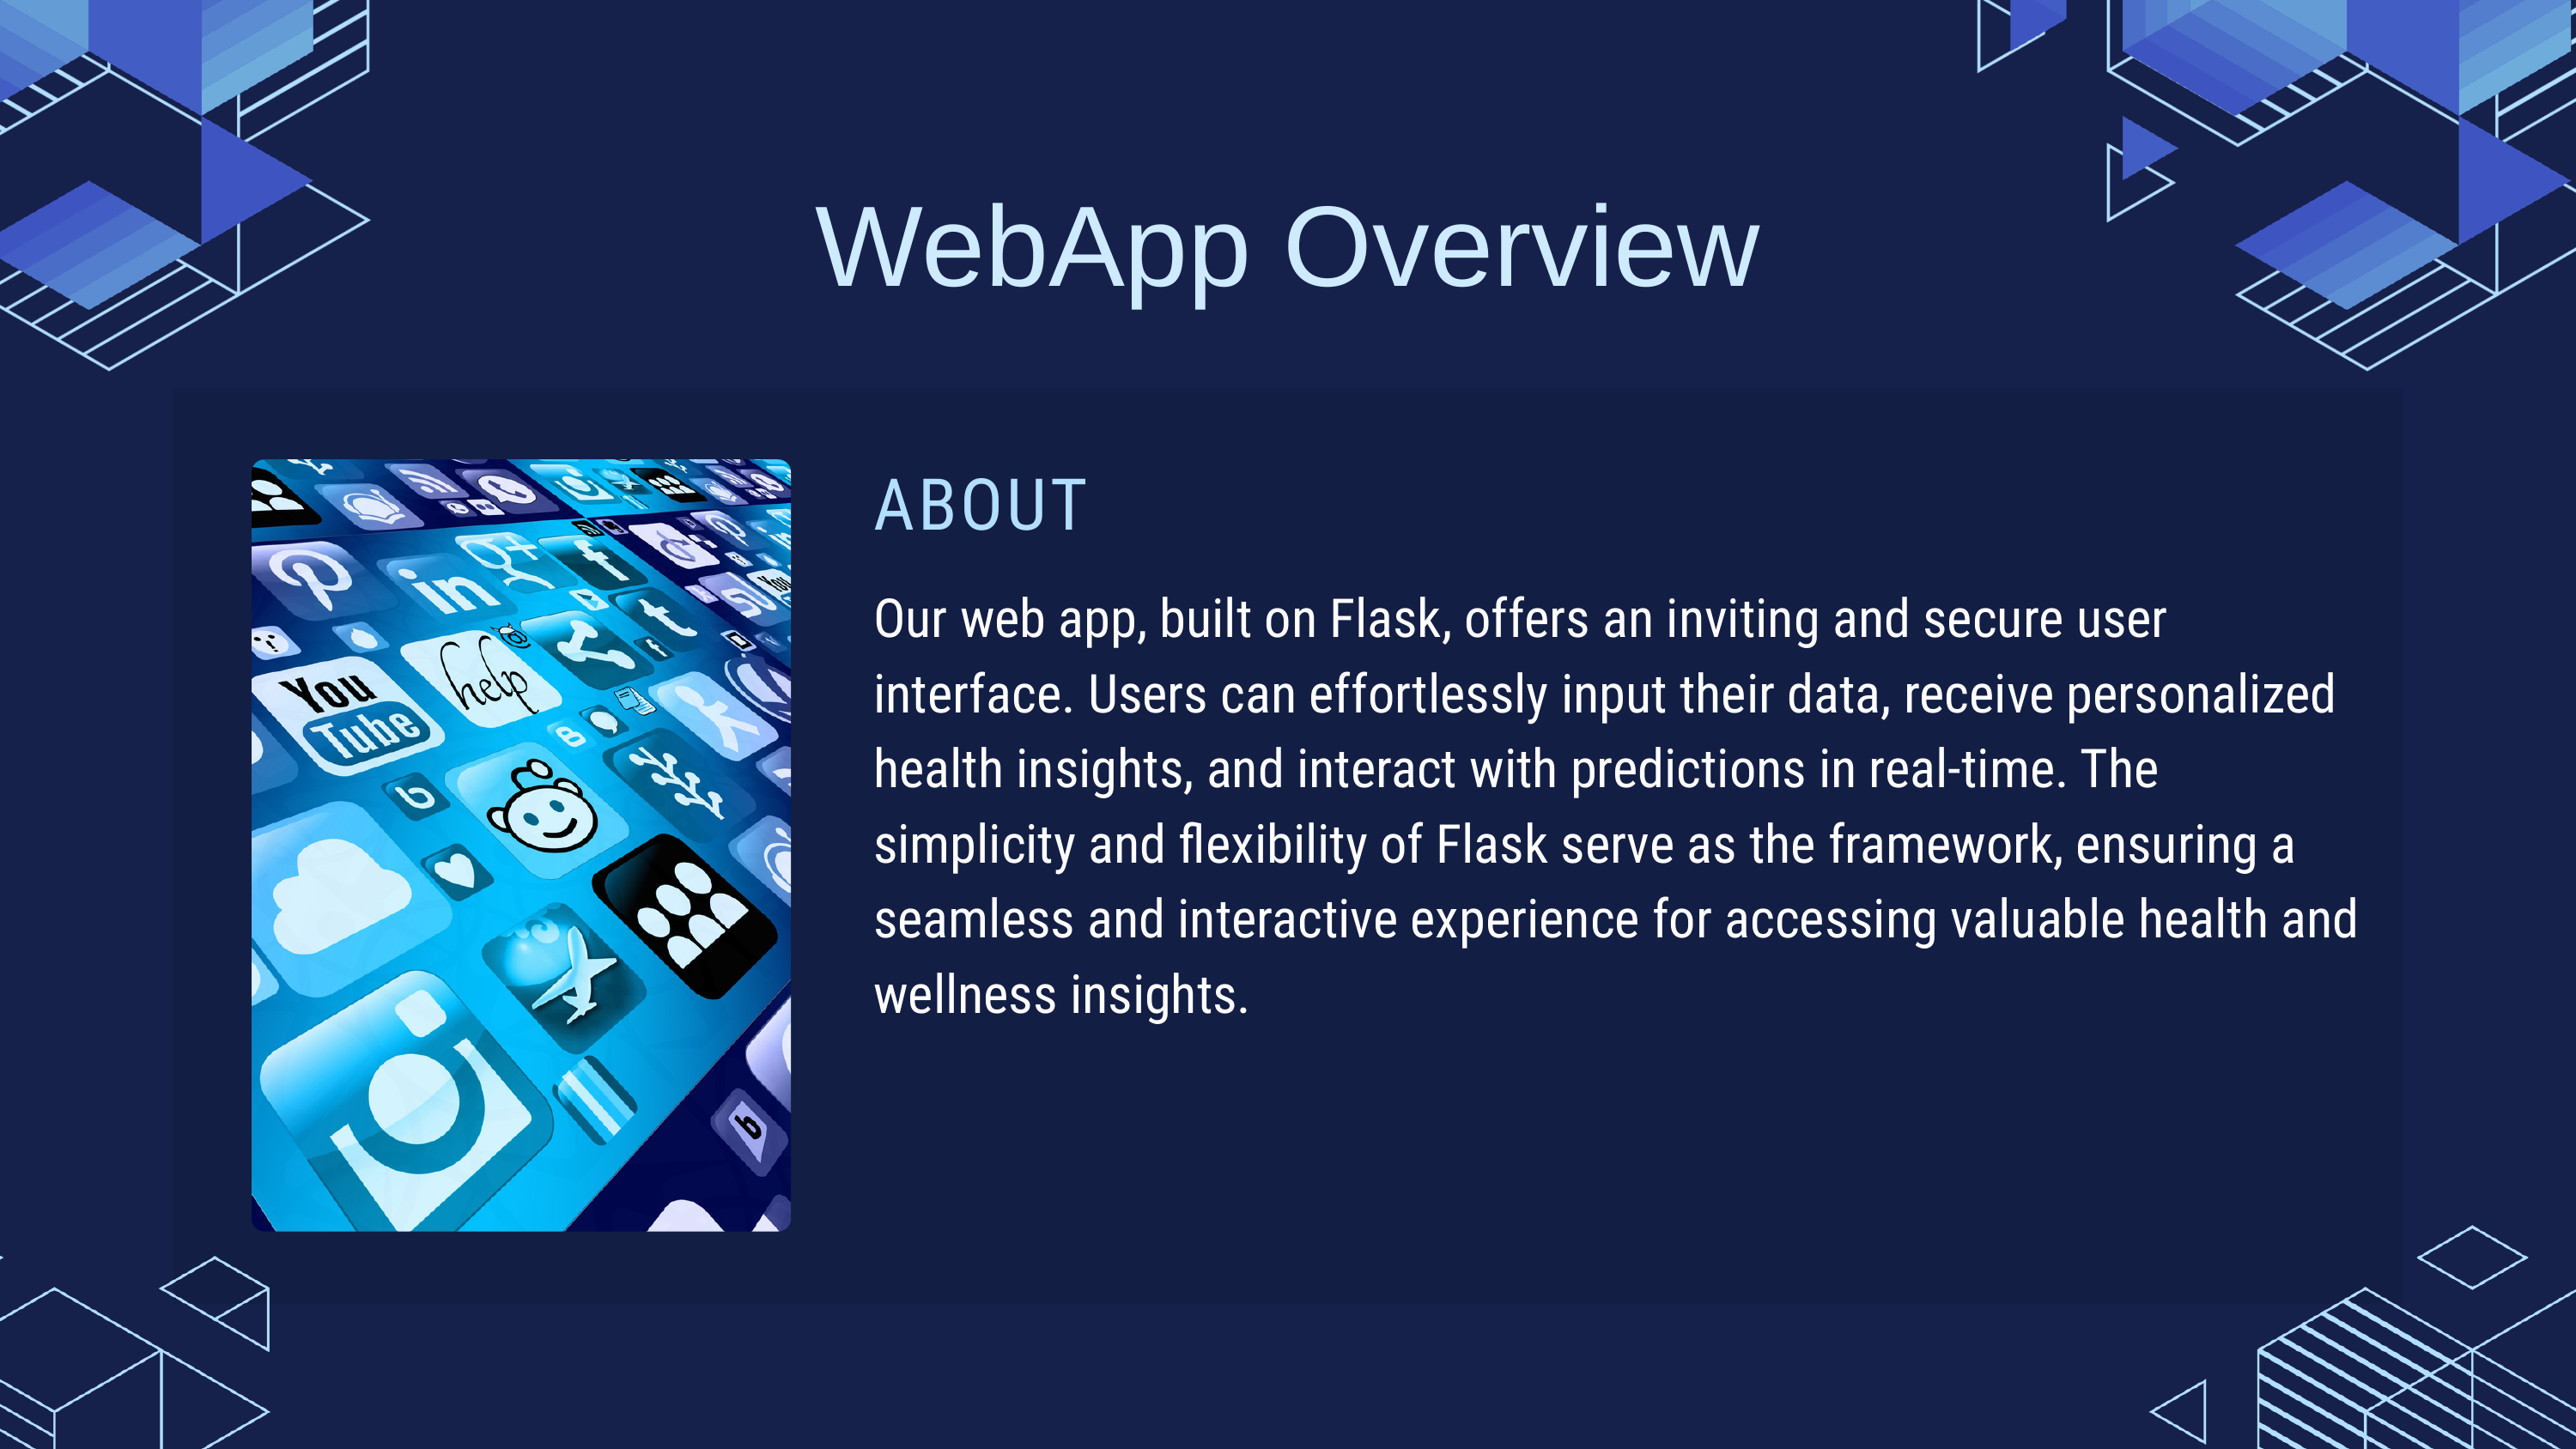

WebApp Overview

ABOUT
Our web app, built on Flask, offers an inviting and secure user interface. Users can effortlessly input their data, receive personalized health insights, and interact with predictions in real-time. The simplicity and flexibility of Flask serve as the framework, ensuring a seamless and interactive experience for accessing valuable health and wellness insights.